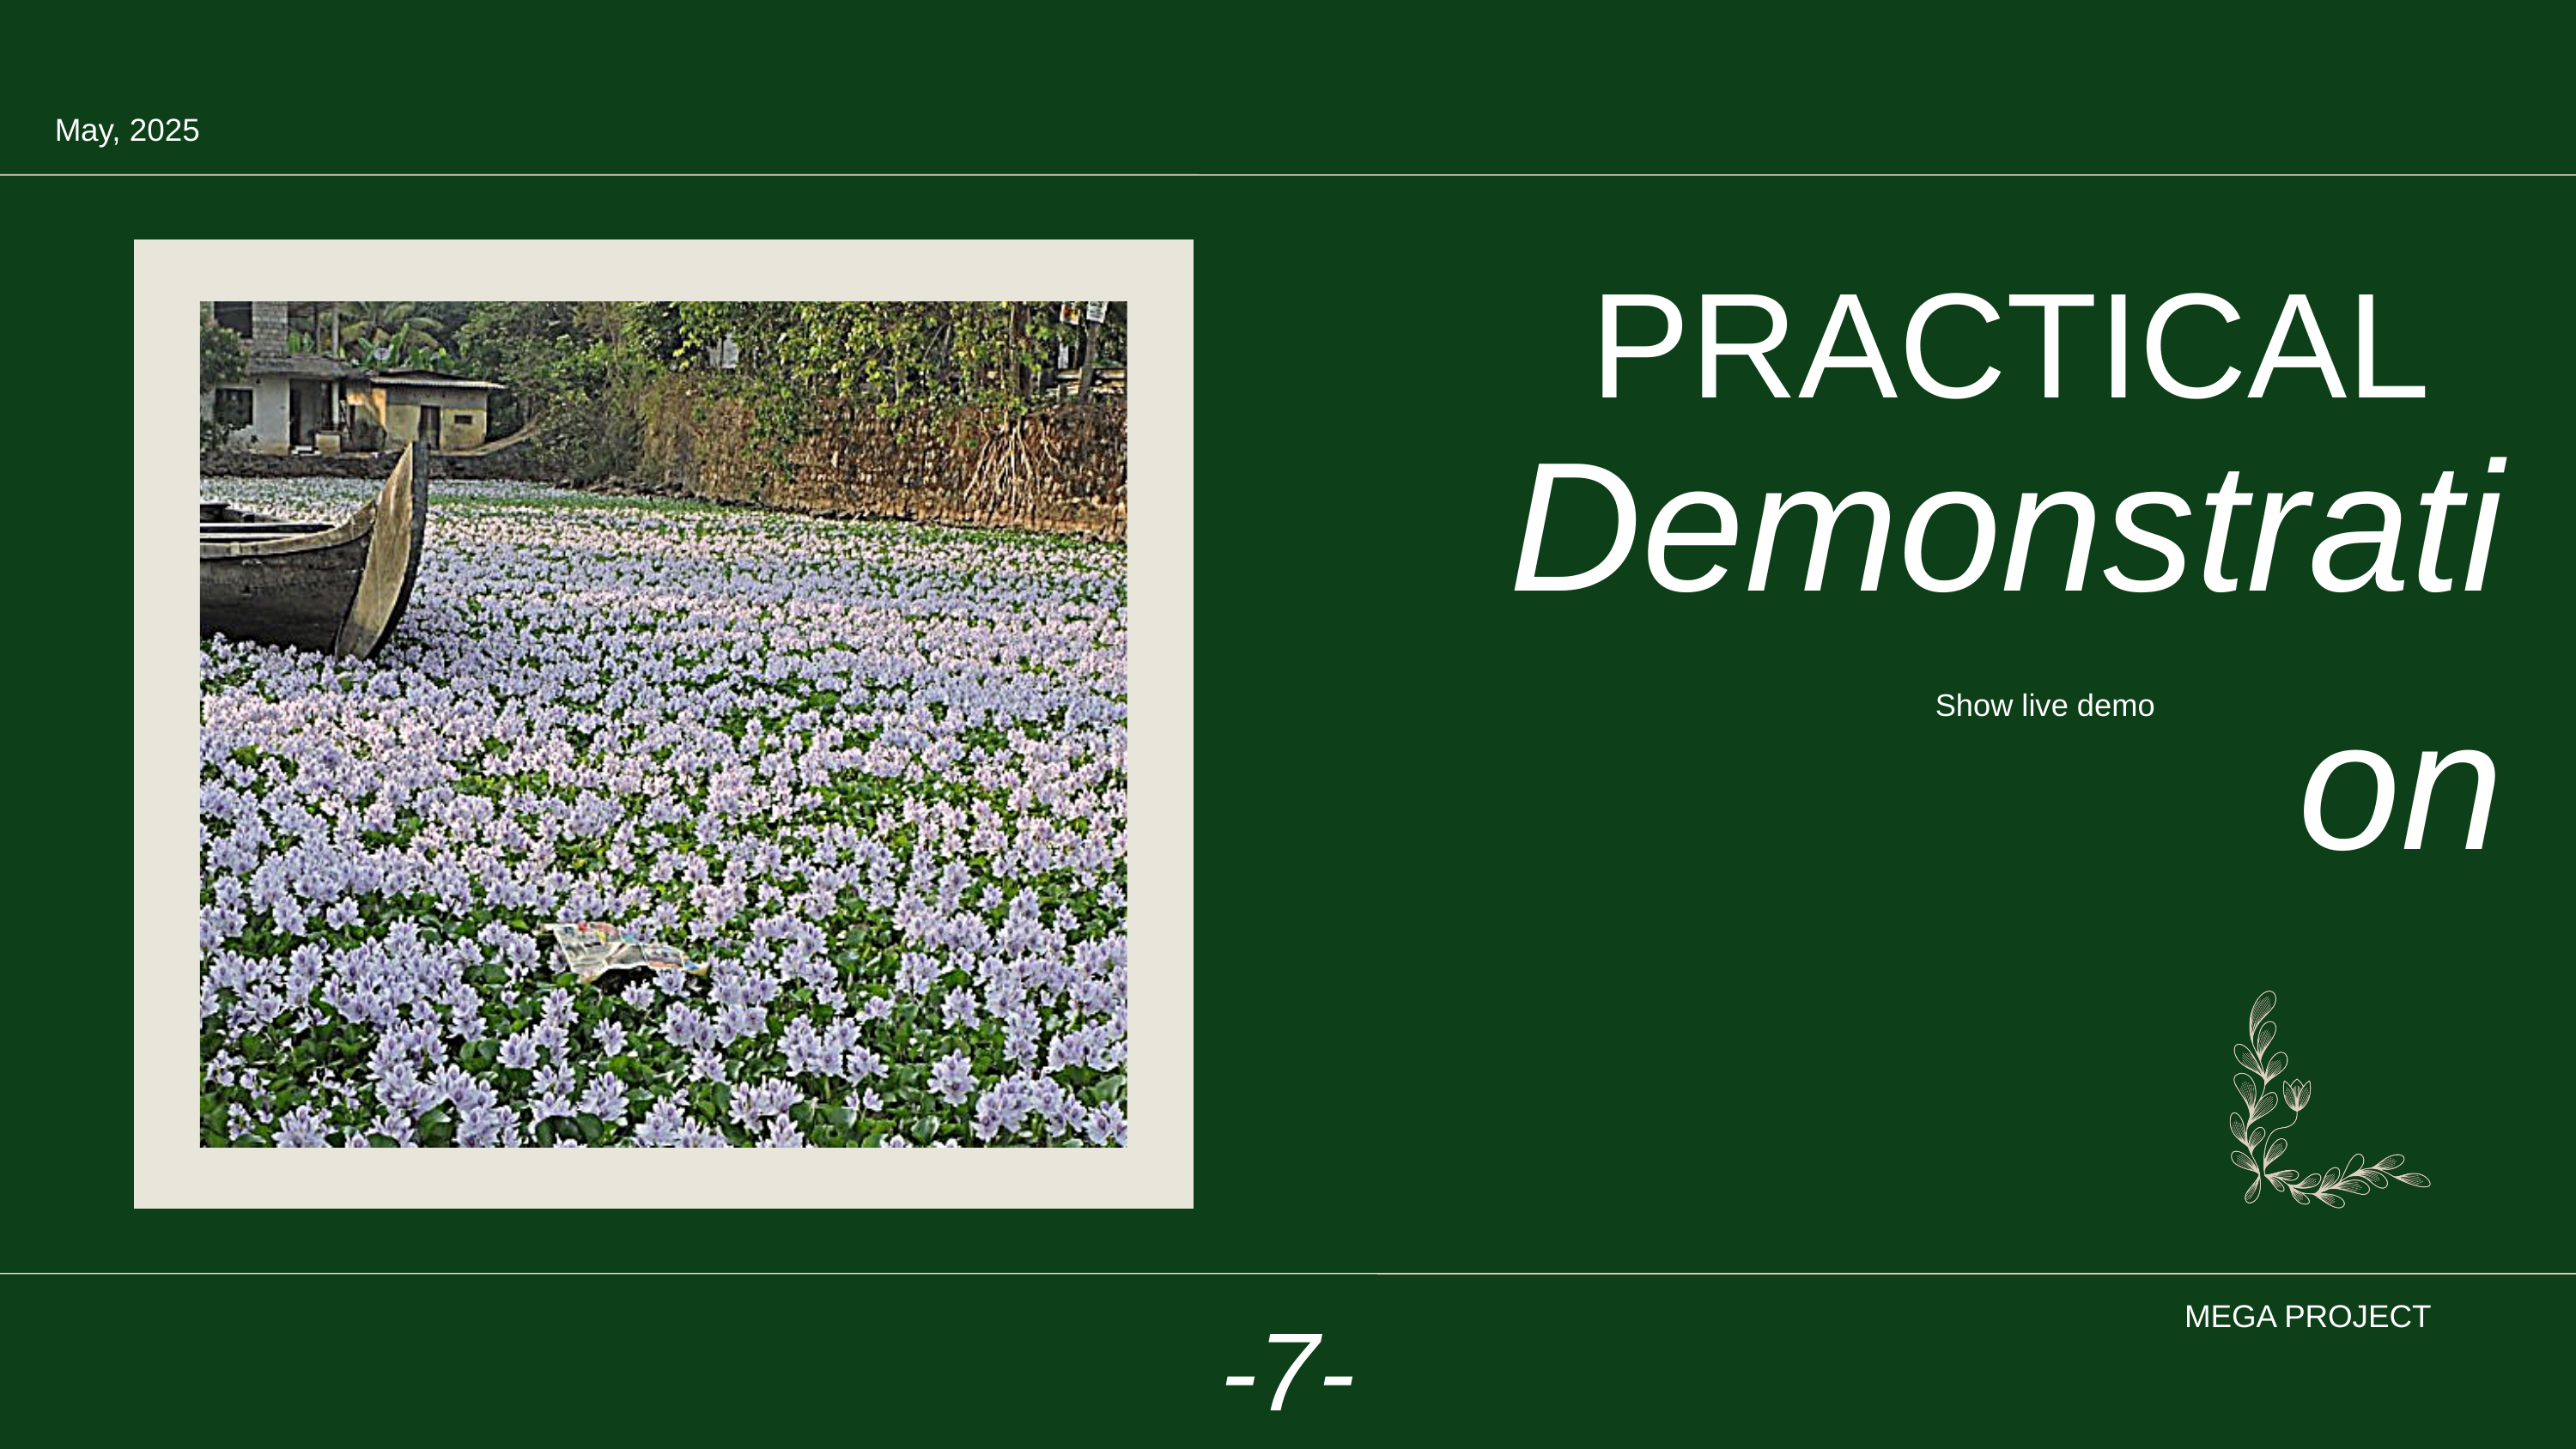

May, 2025

PRACTICAL

Demonstration
Show live demo

-7-
MEGA PROJECT